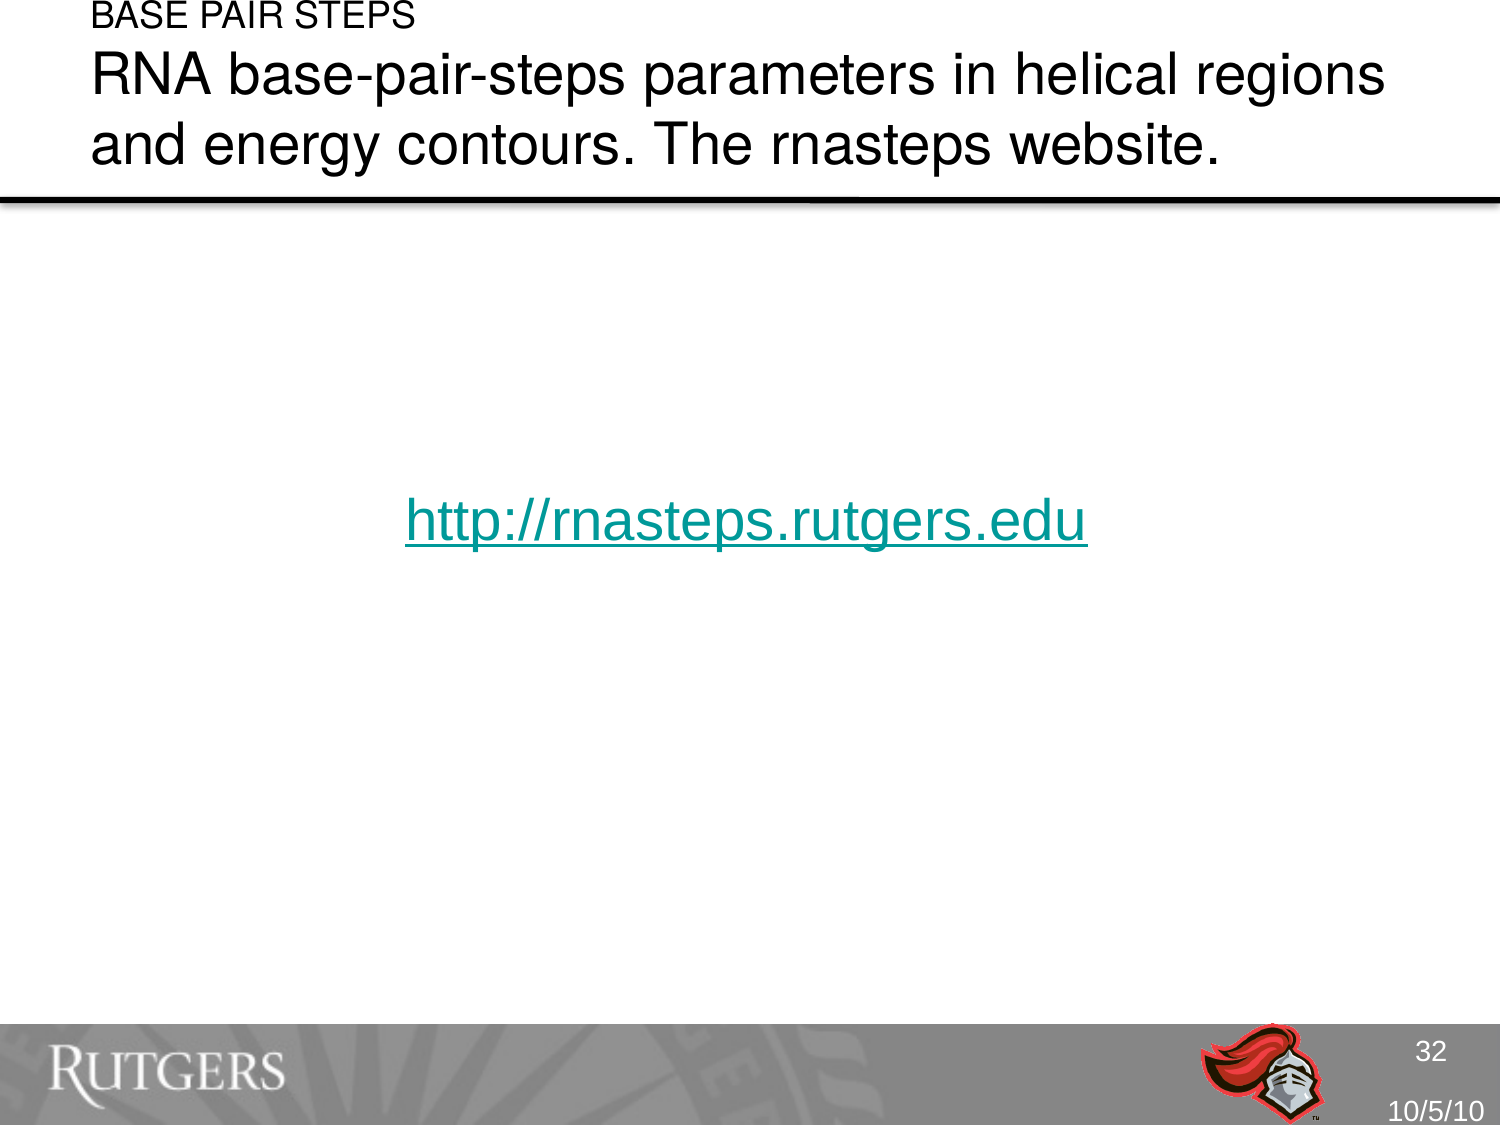

# BASE PAIR STEPS RNA base-pair-steps parameters in helical regions and energy contours. The rnasteps website.
http://rnasteps.rutgers.edu
32
10/5/10